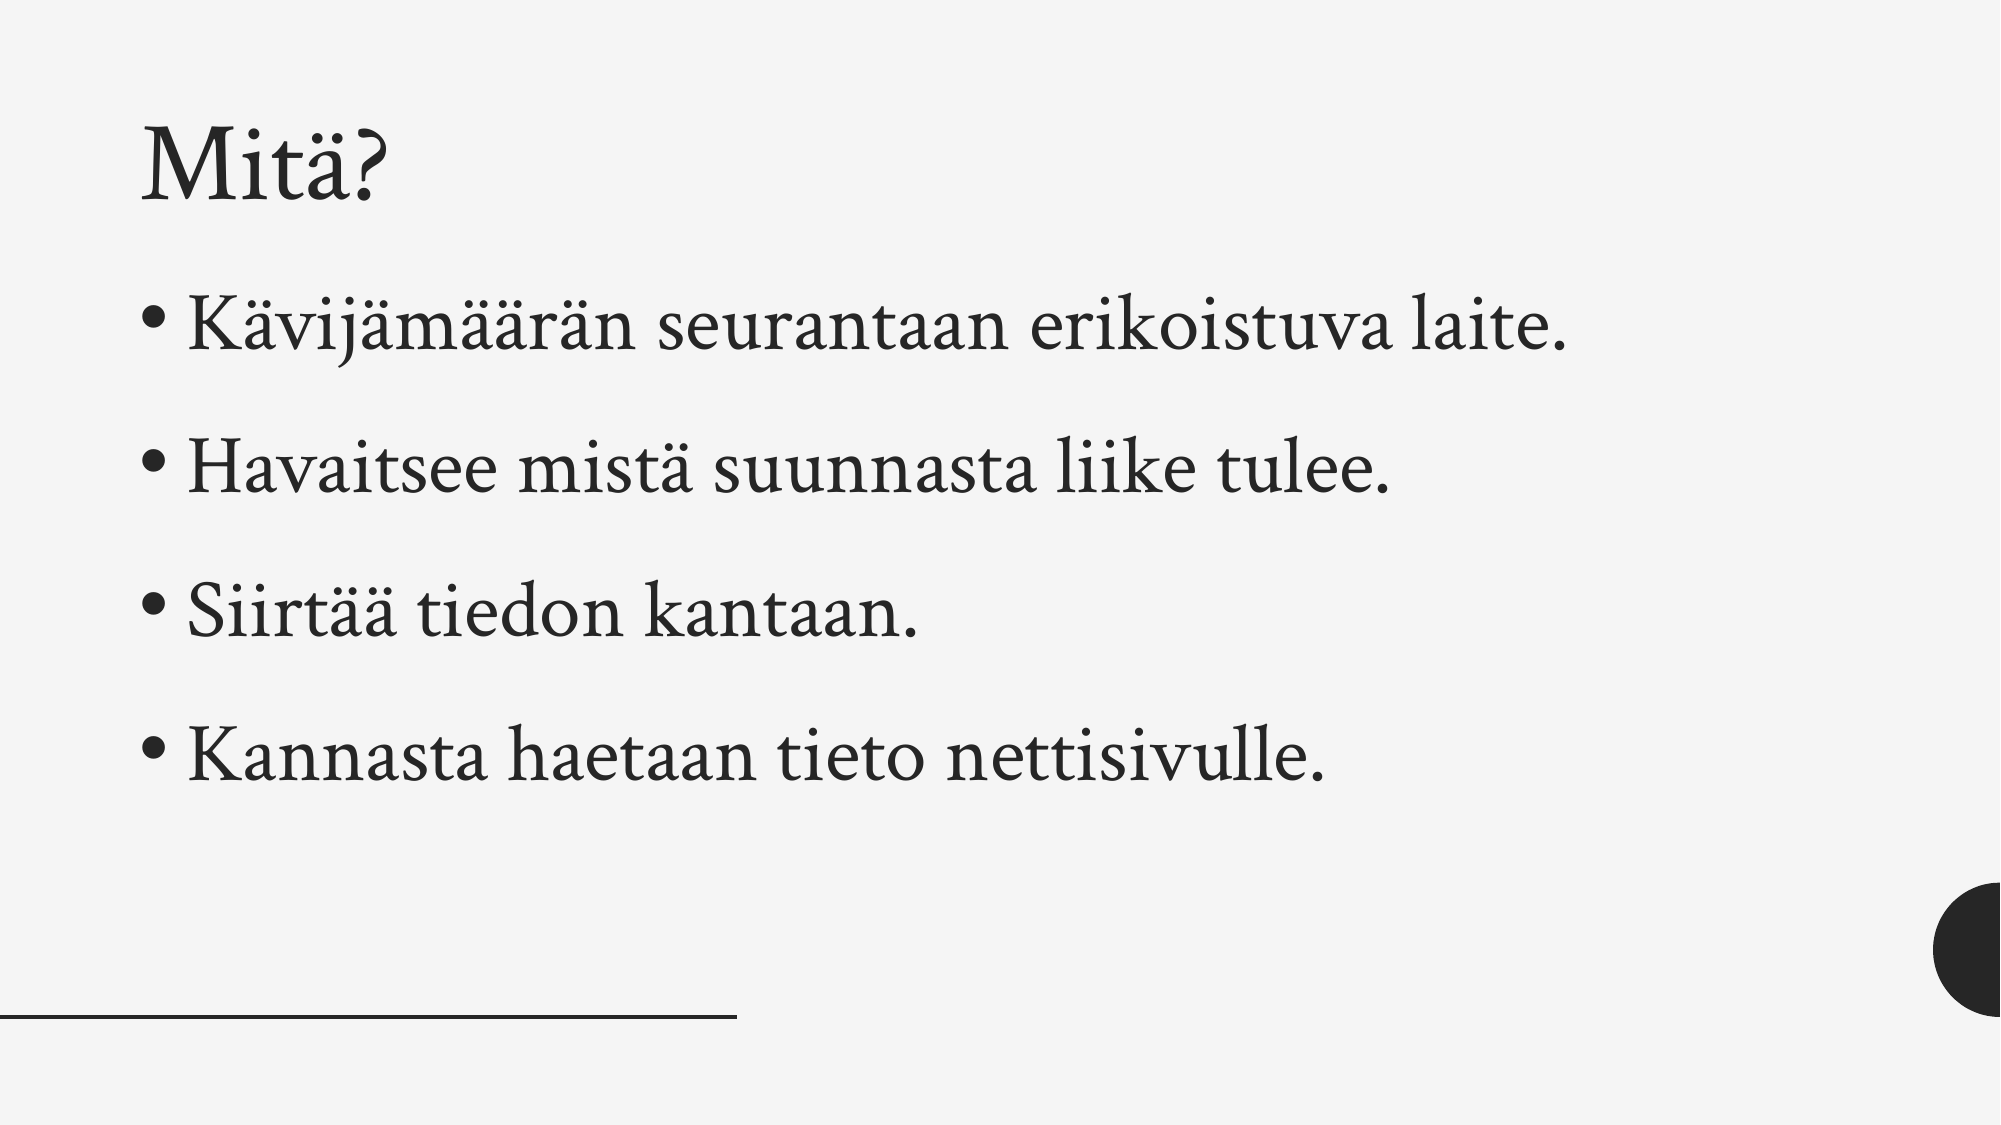

# Mitä?
Kävijämäärän seurantaan erikoistuva laite.
Havaitsee mistä suunnasta liike tulee.
Siirtää tiedon kantaan.
Kannasta haetaan tieto nettisivulle.